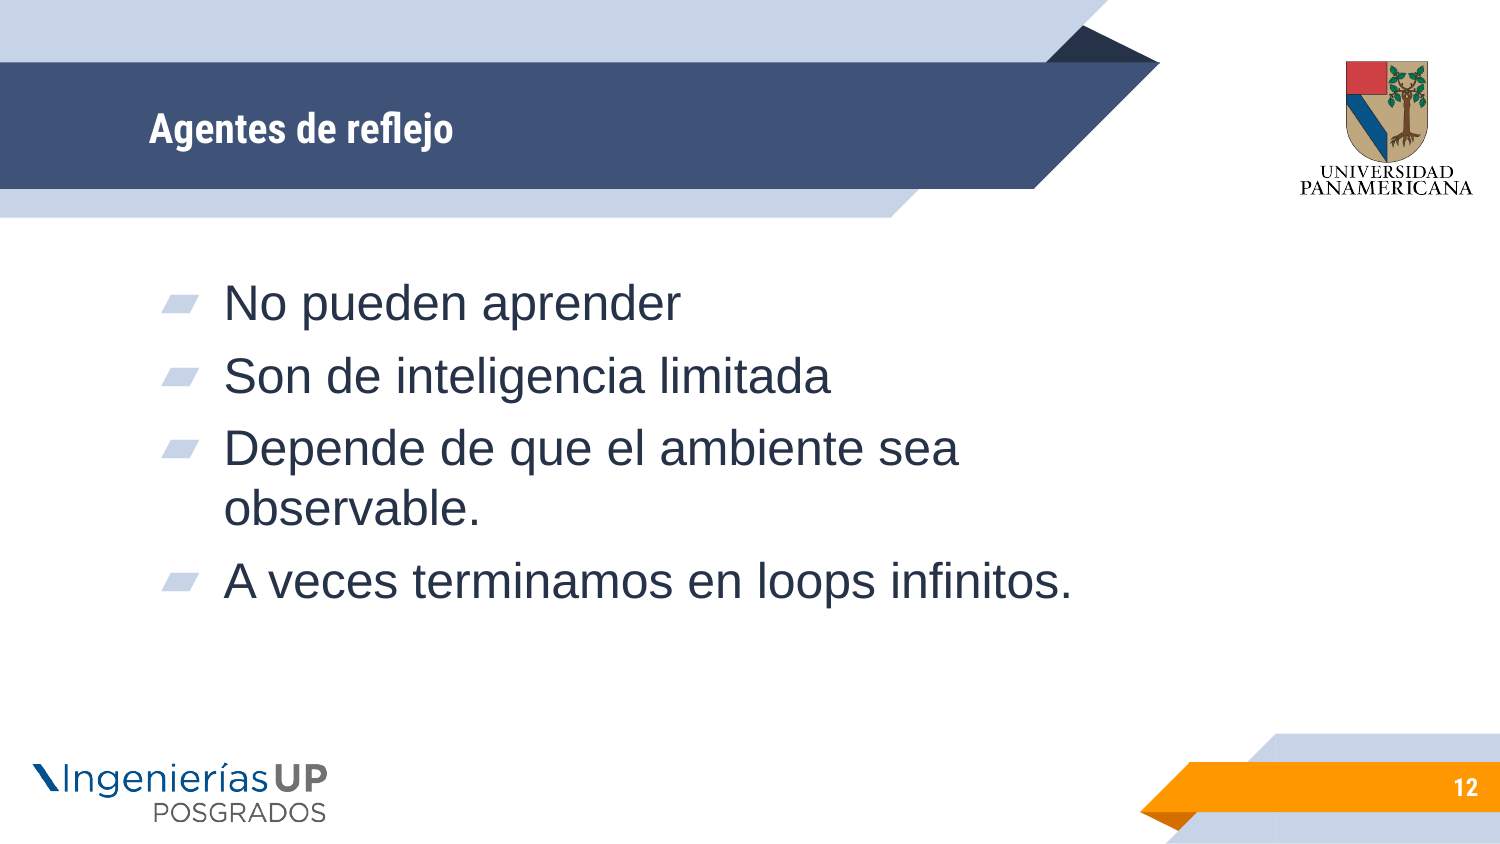

# Agentes de reflejo
No pueden aprender
Son de inteligencia limitada
Depende de que el ambiente sea observable.
A veces terminamos en loops infinitos.

12